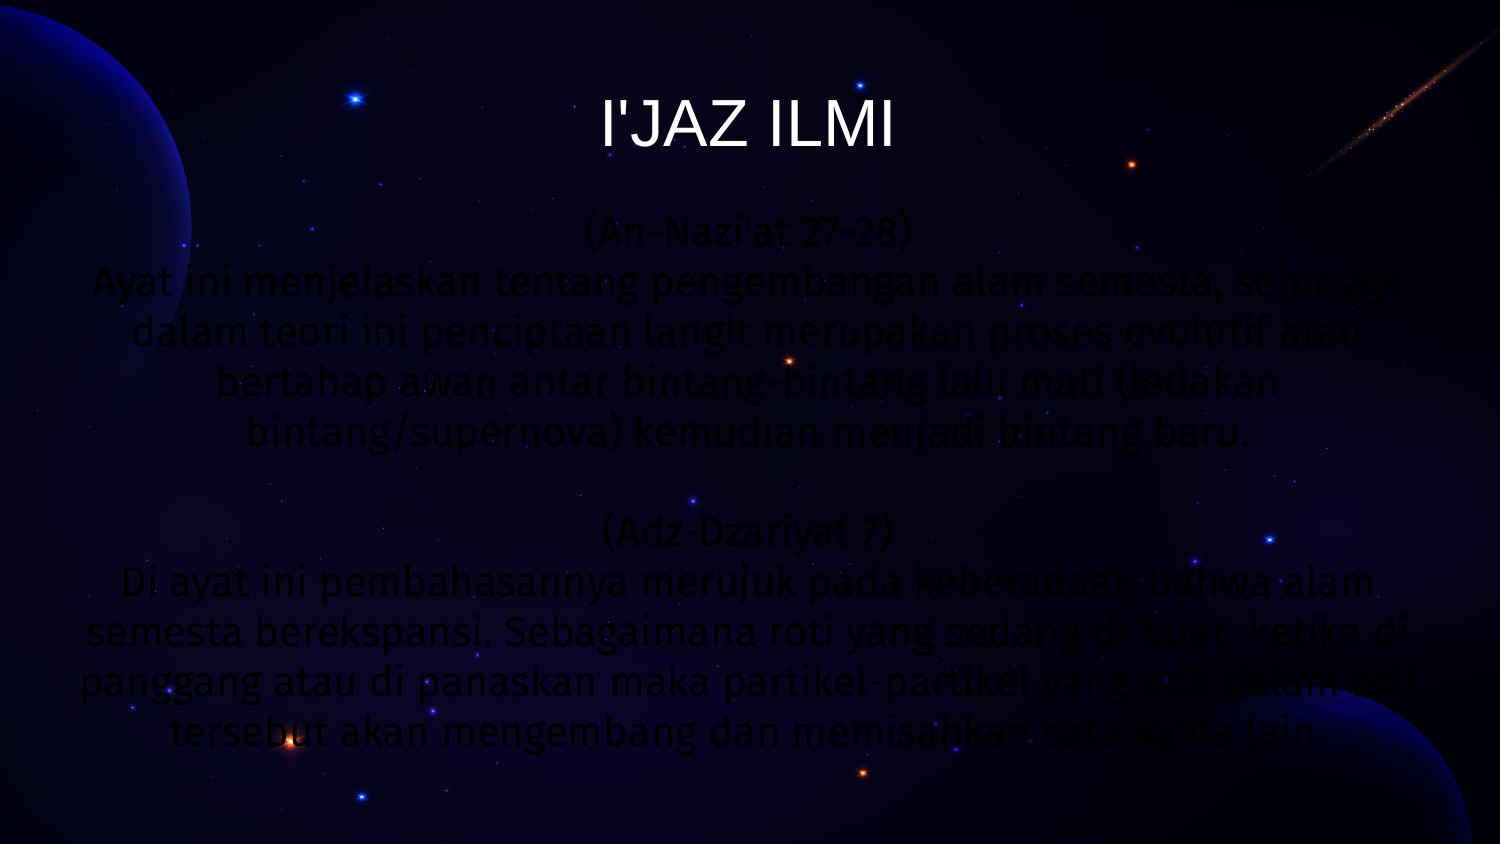

I'JAZ ILMI
# (An-Nazi'at 27-28) Ayat ini menjelaskan tentang pengembangan alam semesta, sehingga dalam teori ini penciptaan langit merupakan proses evolutif atau bertahap awan antar bintang-bintang lalu mati (ledakan bintang/supernova) kemudian menjadi bintang baru. (Adz-Dzariyat 7) Di ayat ini pembahasannya merujuk pada keberadaan bahwa alam semesta berekspansi. Sebagaimana roti yang sedang di buat, ketika di panggang atau di panaskan maka partikel-partikel yang ada dalam roti tersebut akan mengembang dan memisahkan satu sama lain.